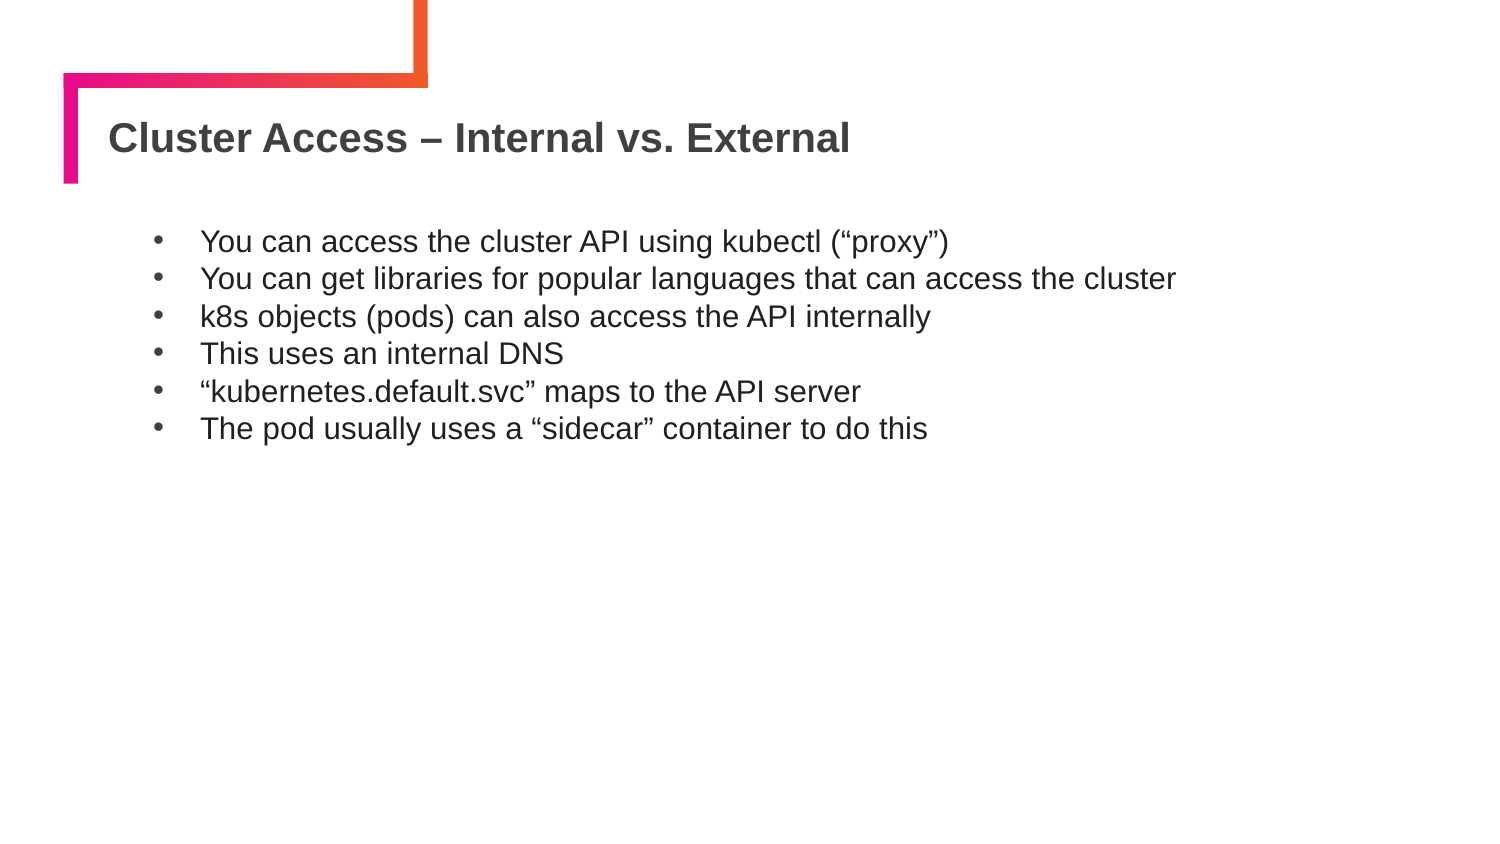

# Cluster Access – Internal vs. External
You can access the cluster API using kubectl (“proxy”)
You can get libraries for popular languages that can access the cluster
k8s objects (pods) can also access the API internally
This uses an internal DNS
“kubernetes.default.svc” maps to the API server
The pod usually uses a “sidecar” container to do this
131